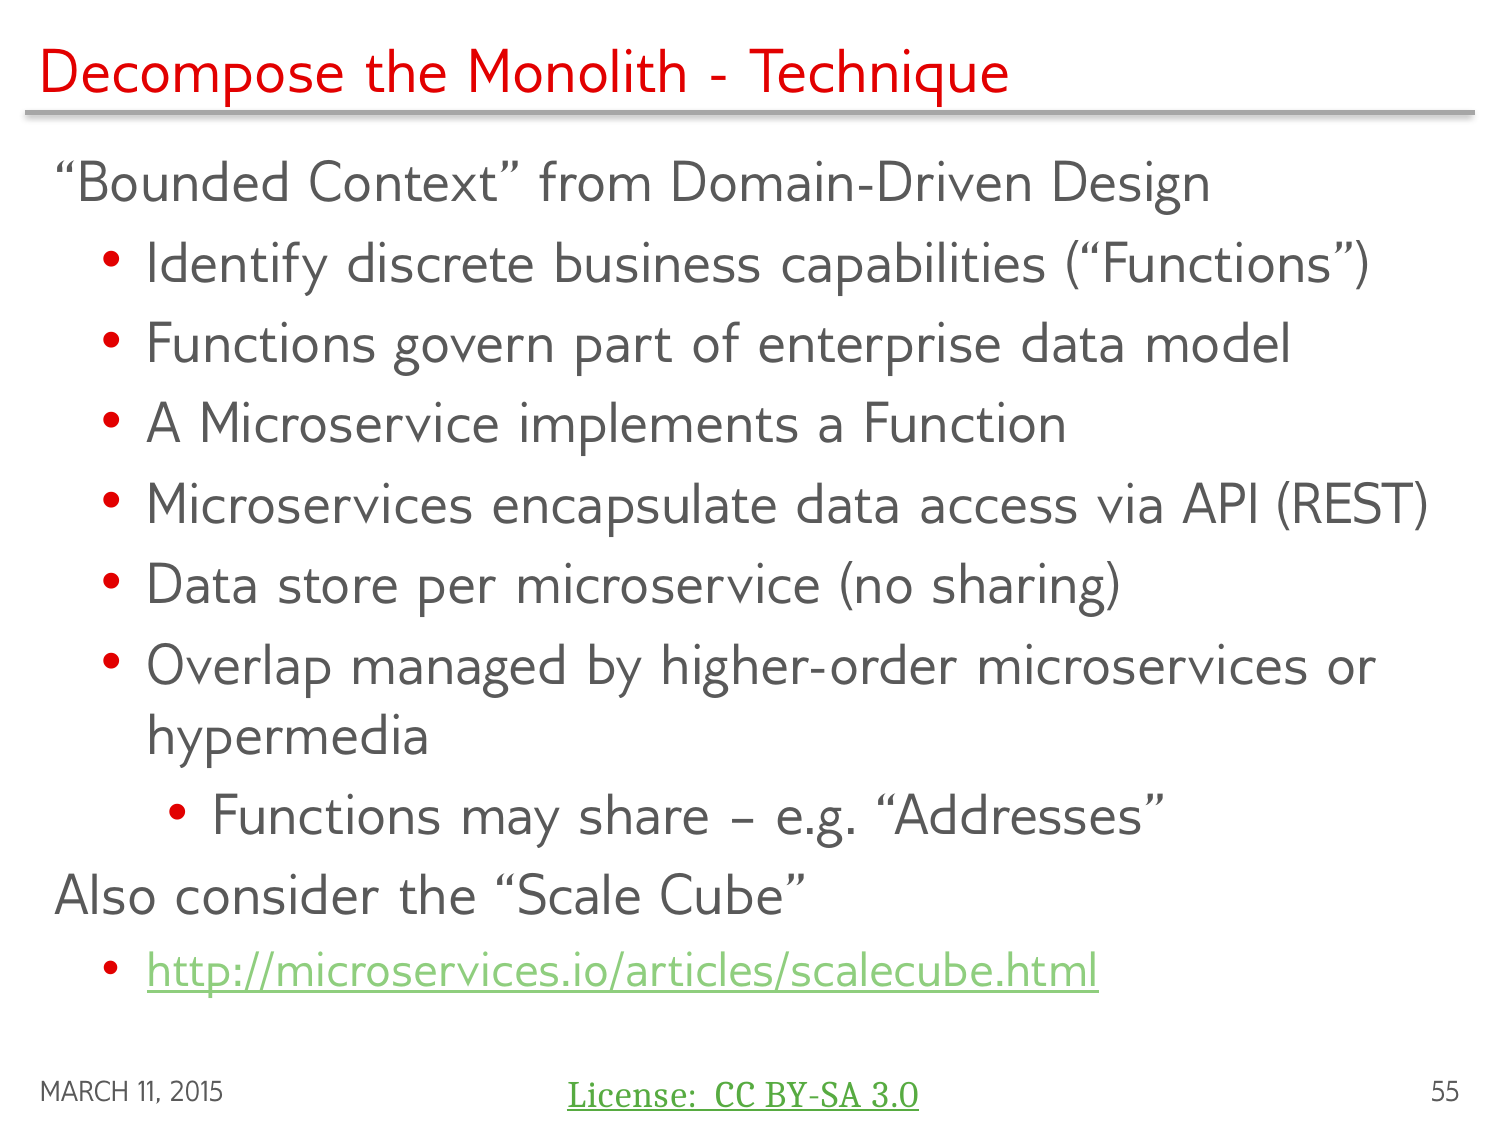

# Decompose the Monolith - Technique
“Bounded Context” from Domain-Driven Design
Identify discrete business capabilities (“Functions”)
Functions govern part of enterprise data model
A Microservice implements a Function
Microservices encapsulate data access via API (REST)
Data store per microservice (no sharing)
Overlap managed by higher-order microservices or hypermedia
Functions may share – e.g. “Addresses”
Also consider the “Scale Cube”
http://microservices.io/articles/scalecube.html

March 11, 2015
55